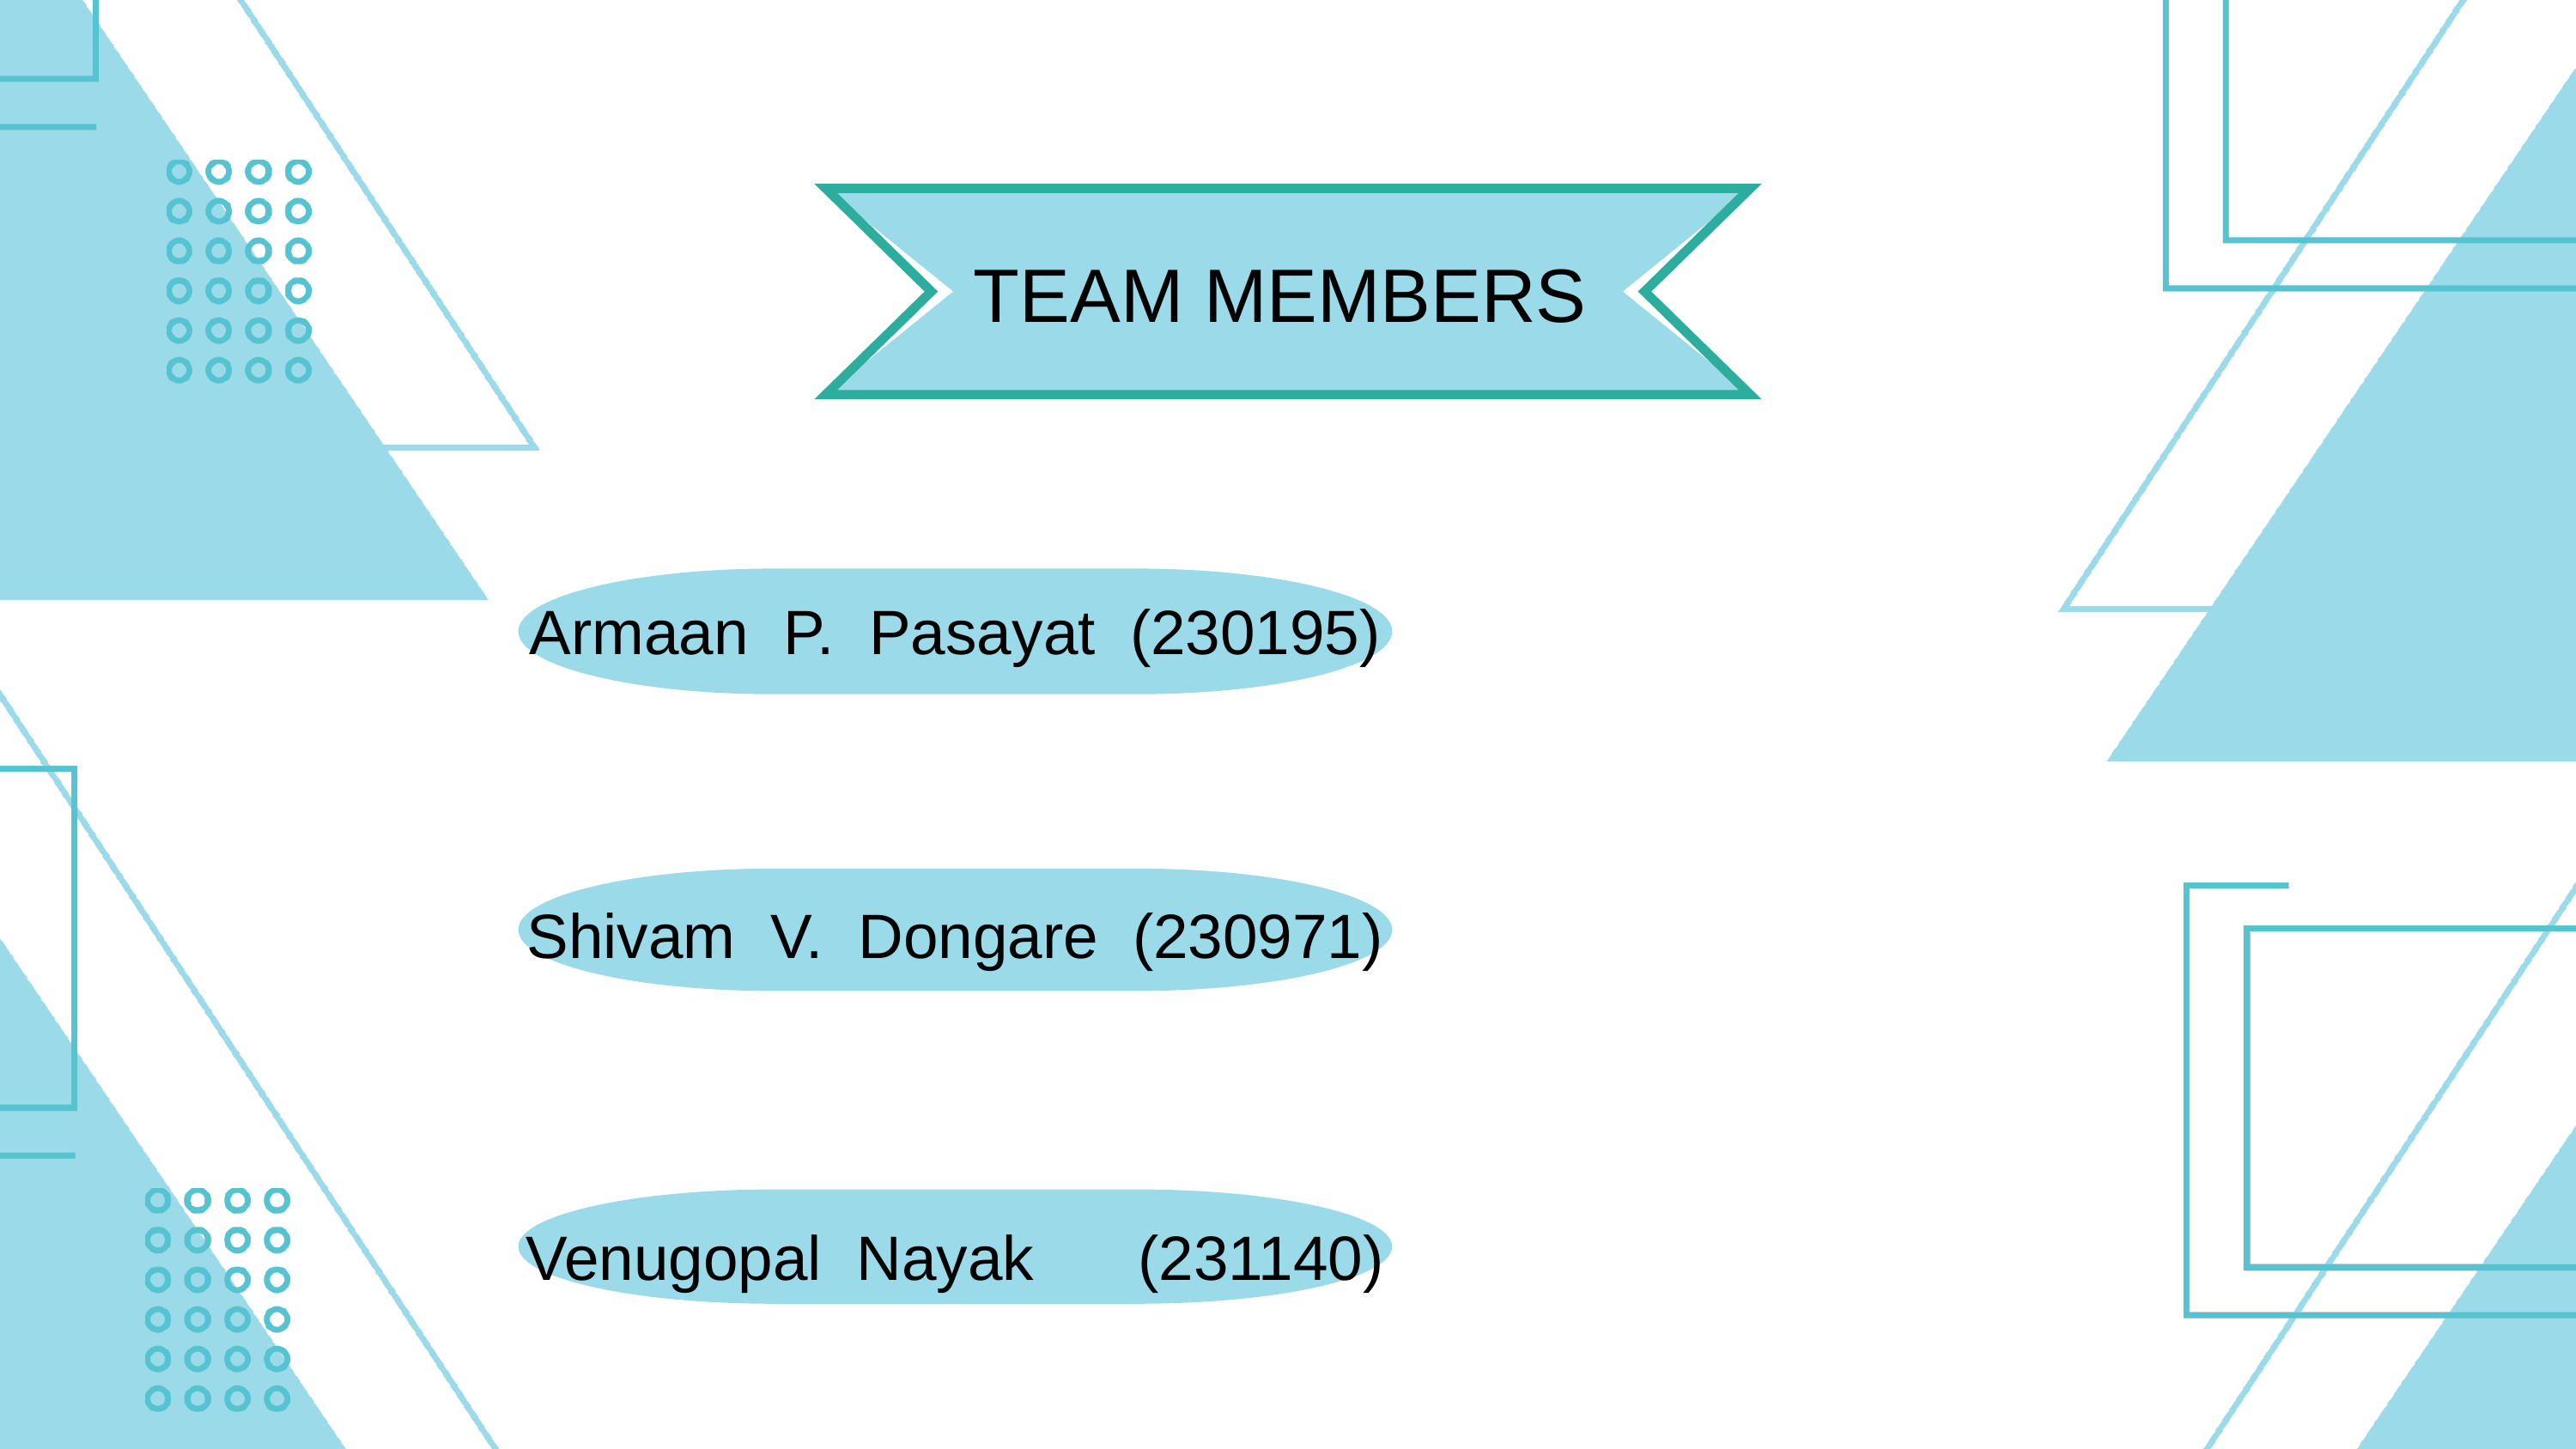

TEAM MEMBERS

Armaan  P.  Pasayat  (230195)

Shivam  V.  Dongare  (230971)

Venugopal  Nayak      (231140)